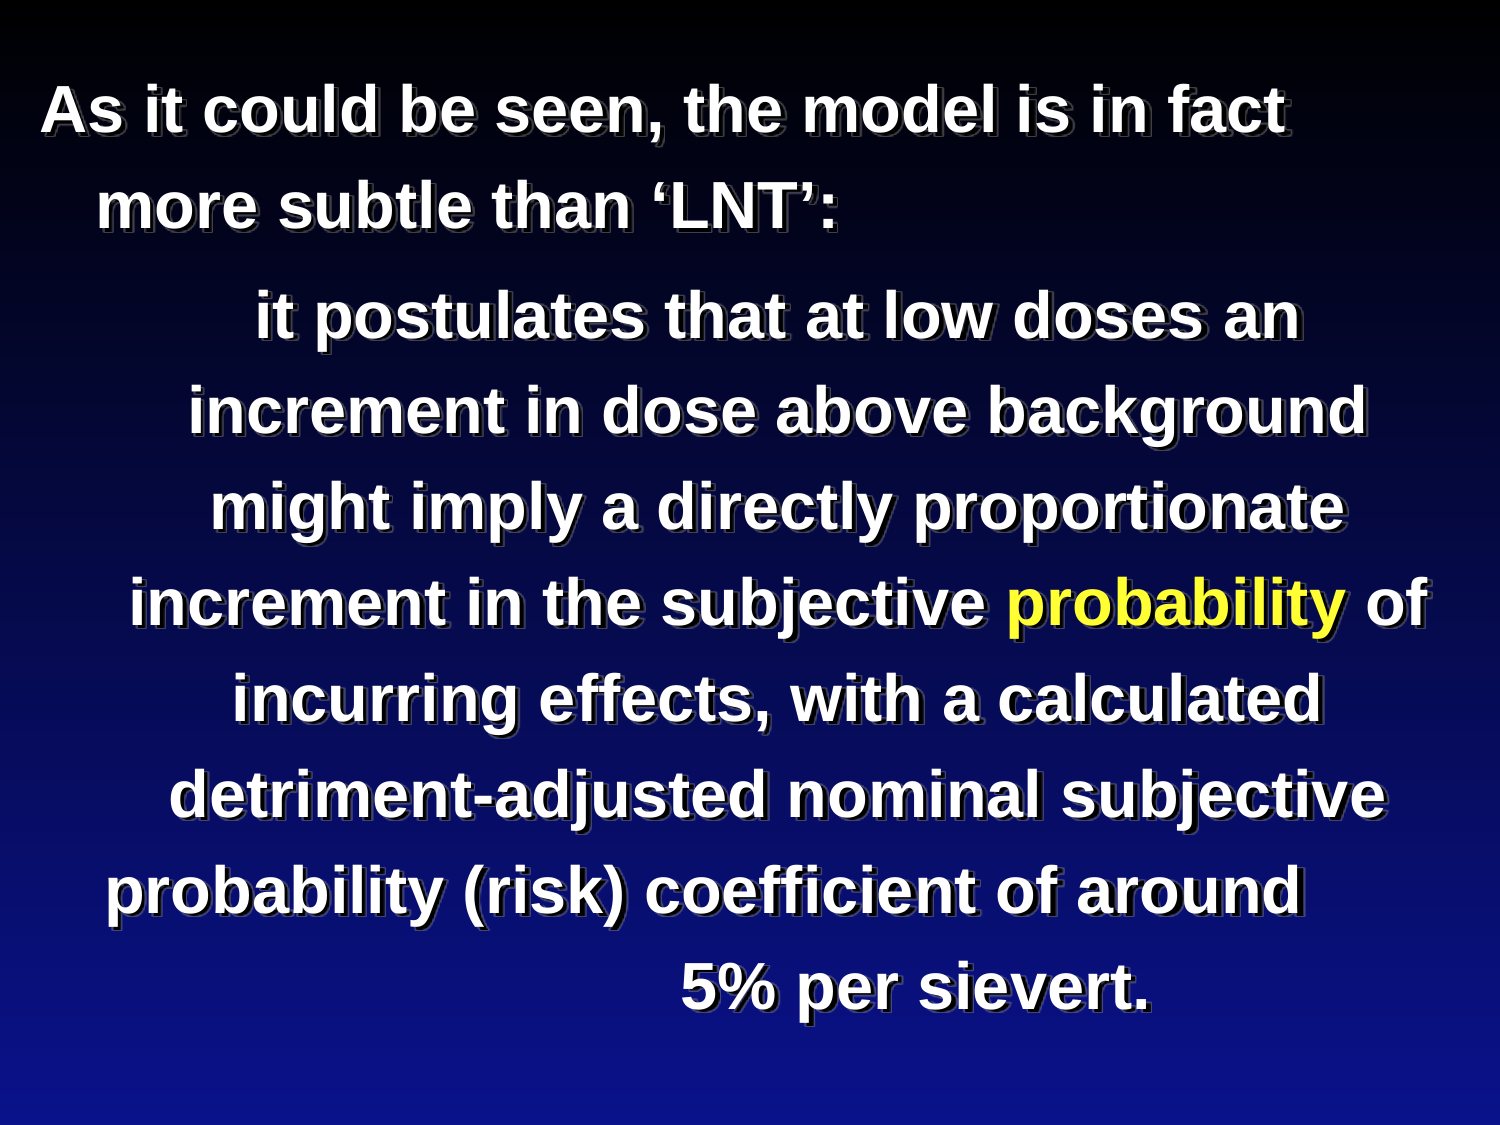

As it could be seen, the model is in fact more subtle than ‘LNT’:
	it postulates that at low doses an increment in dose above background might imply a directly proportionate increment in the subjective probability of incurring effects, with a calculated detriment-adjusted nominal subjective probability (risk) coefficient of around                         5% per sievert.